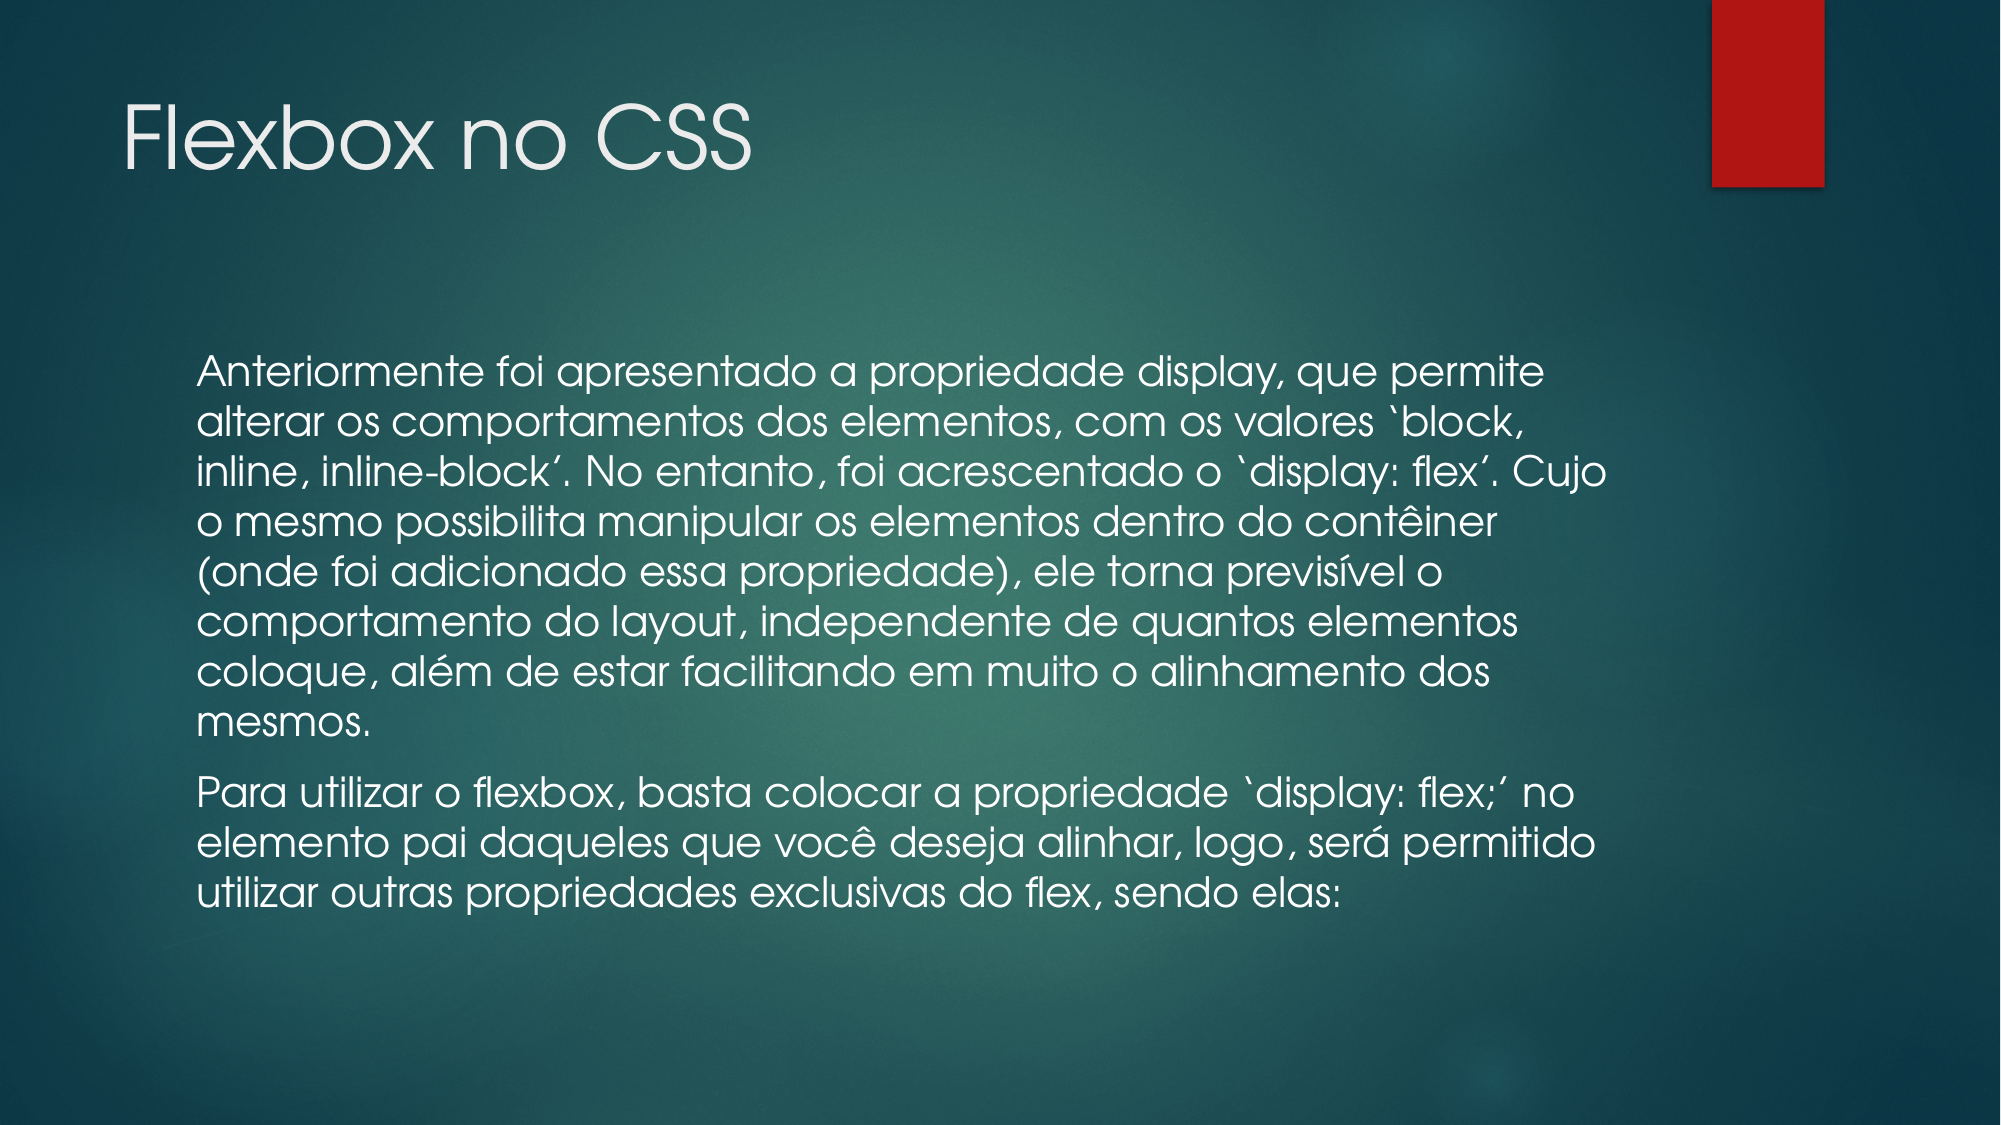

# Flexbox no CSS
Anteriormente foi apresentado a propriedade display, que permite alterar os comportamentos dos elementos, com os valores ‘block, inline, inline-block’. No entanto, foi acrescentado o ‘display: flex’. Cujo o mesmo possibilita manipular os elementos dentro do contêiner (onde foi adicionado essa propriedade), ele torna previsível o comportamento do layout, independente de quantos elementos coloque, além de estar facilitando em muito o alinhamento dos mesmos.
Para utilizar o flexbox, basta colocar a propriedade ‘display: flex;’ no elemento pai daqueles que você deseja alinhar, logo, será permitido utilizar outras propriedades exclusivas do flex, sendo elas: